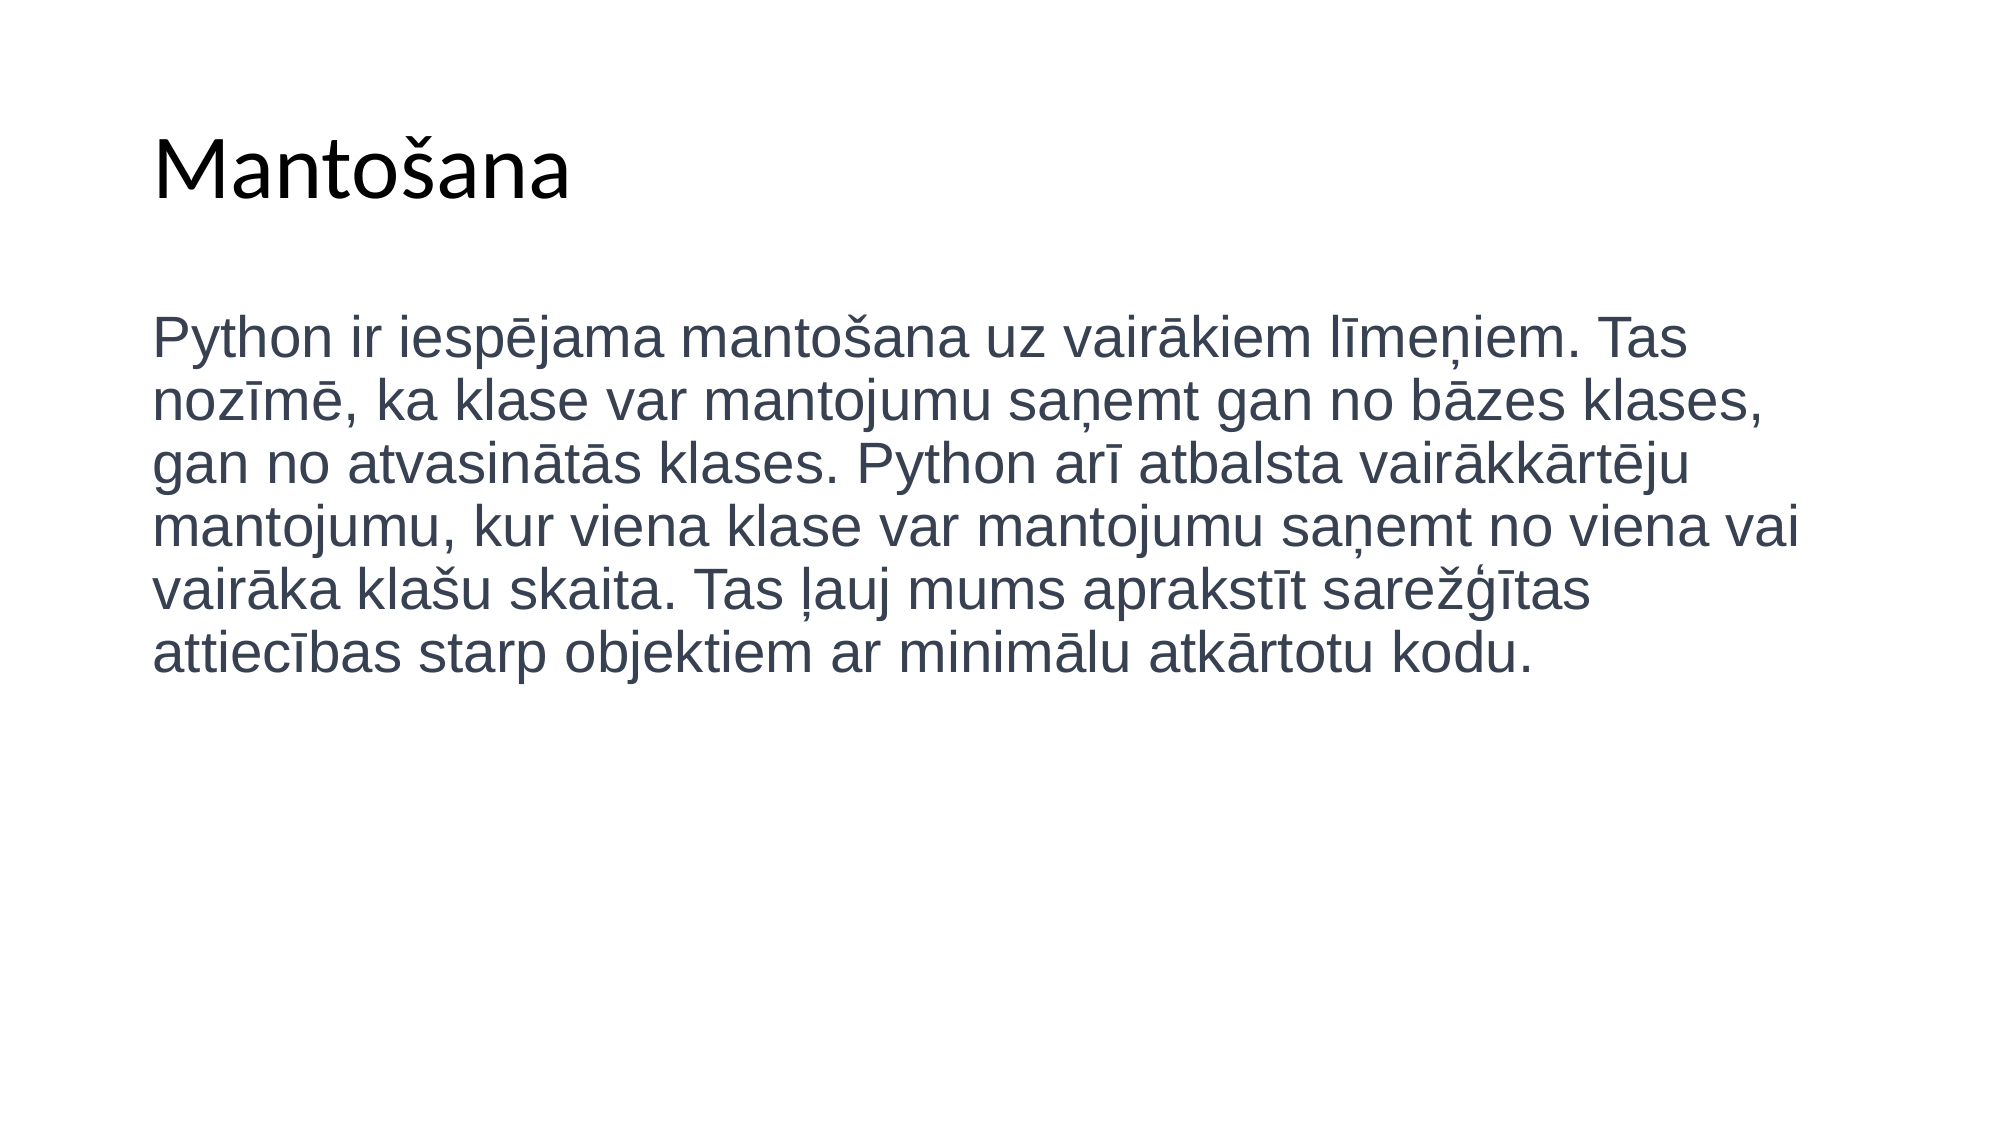

# Mantošana
Python ir iespējama mantošana uz vairākiem līmeņiem. Tas nozīmē, ka klase var mantojumu saņemt gan no bāzes klases, gan no atvasinātās klases. Python arī atbalsta vairākkārtēju mantojumu, kur viena klase var mantojumu saņemt no viena vai vairāka klašu skaita. Tas ļauj mums aprakstīt sarežģītas attiecības starp objektiem ar minimālu atkārtotu kodu.